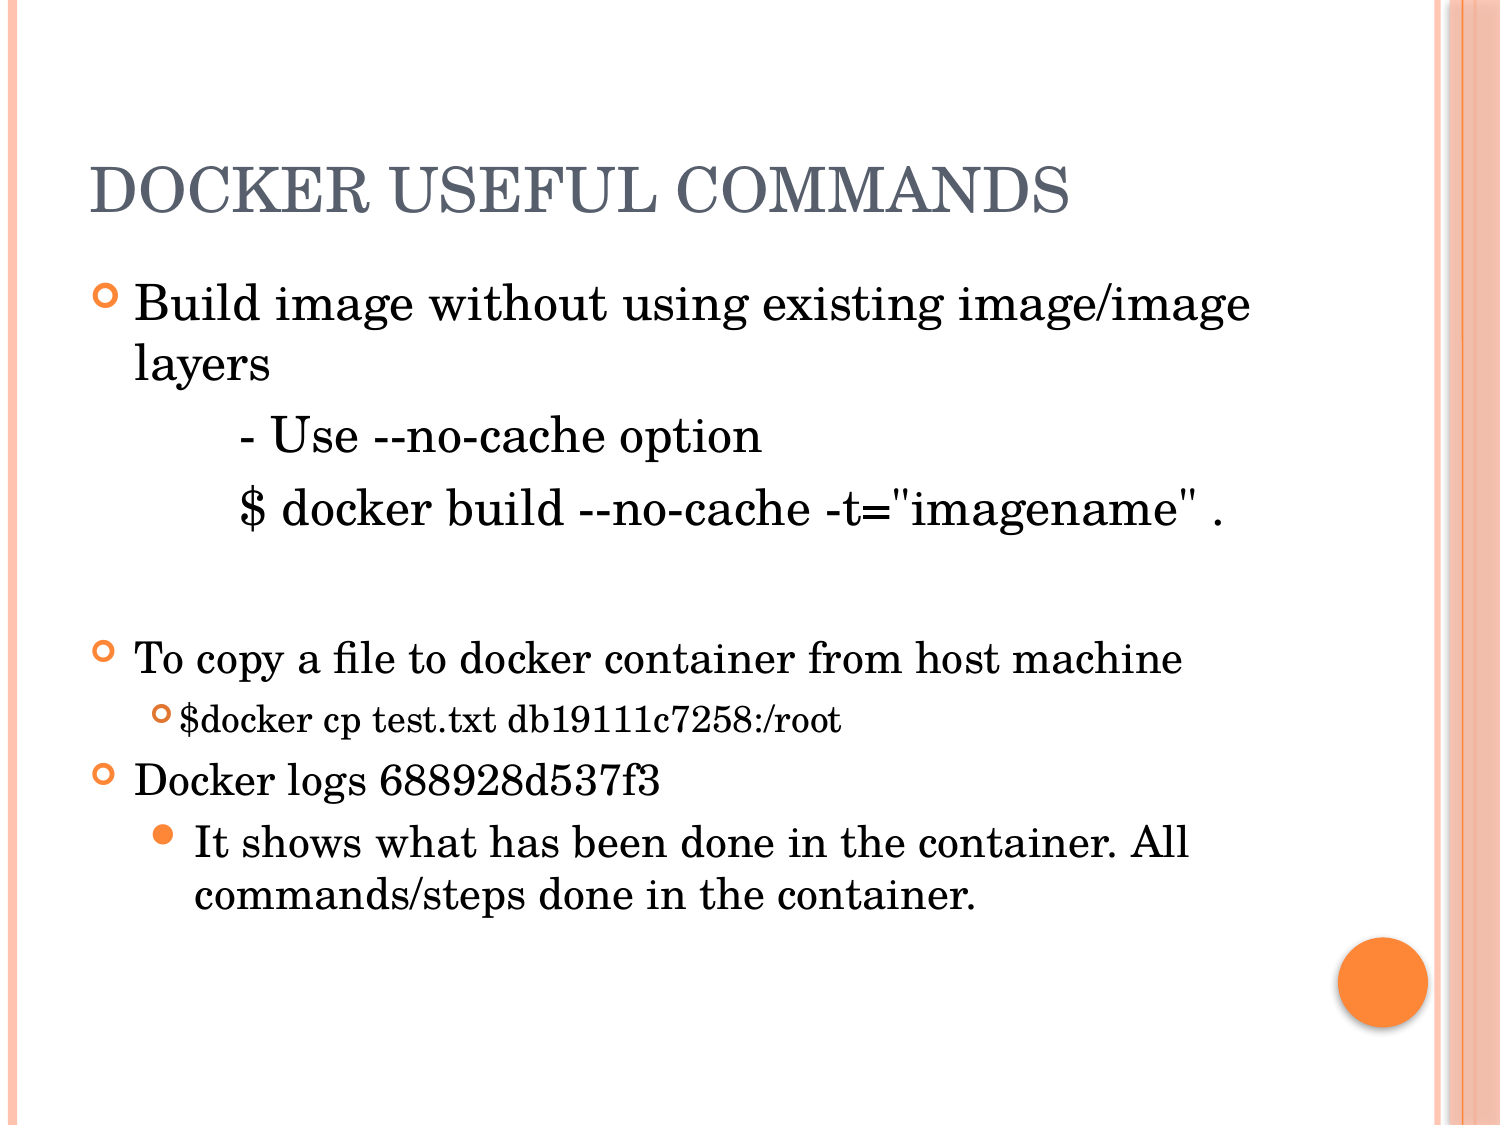

# Docker useful commands
Build image without using existing image/image layers
	- Use --no-cache option
	$ docker build --no-cache -t="imagename" .

To copy a file to docker container from host machine
$docker cp test.txt db19111c7258:/root
Docker logs 688928d537f3
It shows what has been done in the container. All commands/steps done in the container.